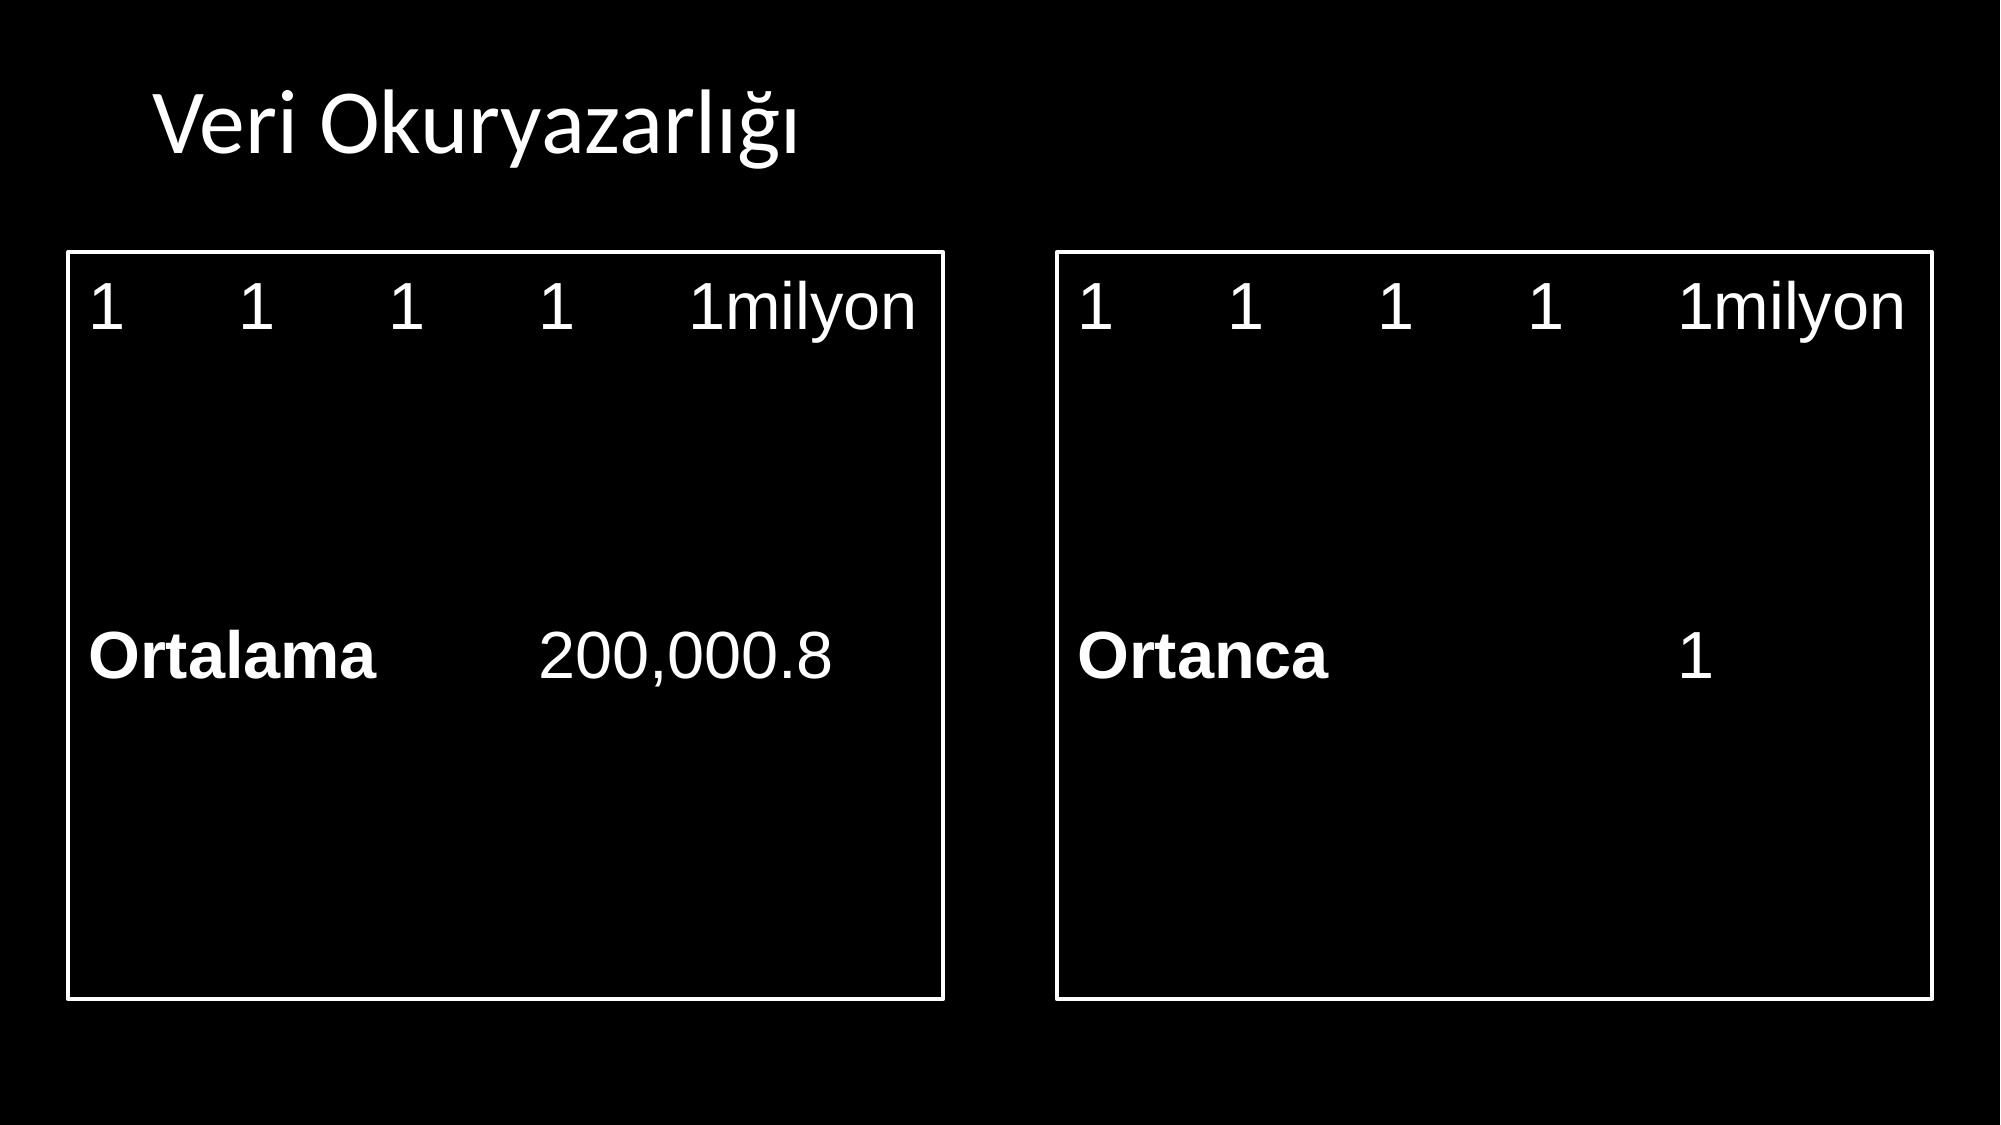

Veri Okuryazarlığı
1	1 	1 	1 	1milyon

Ortalama		200,000.8
1	1 	1 	1 	1milyon

Ortanca			1